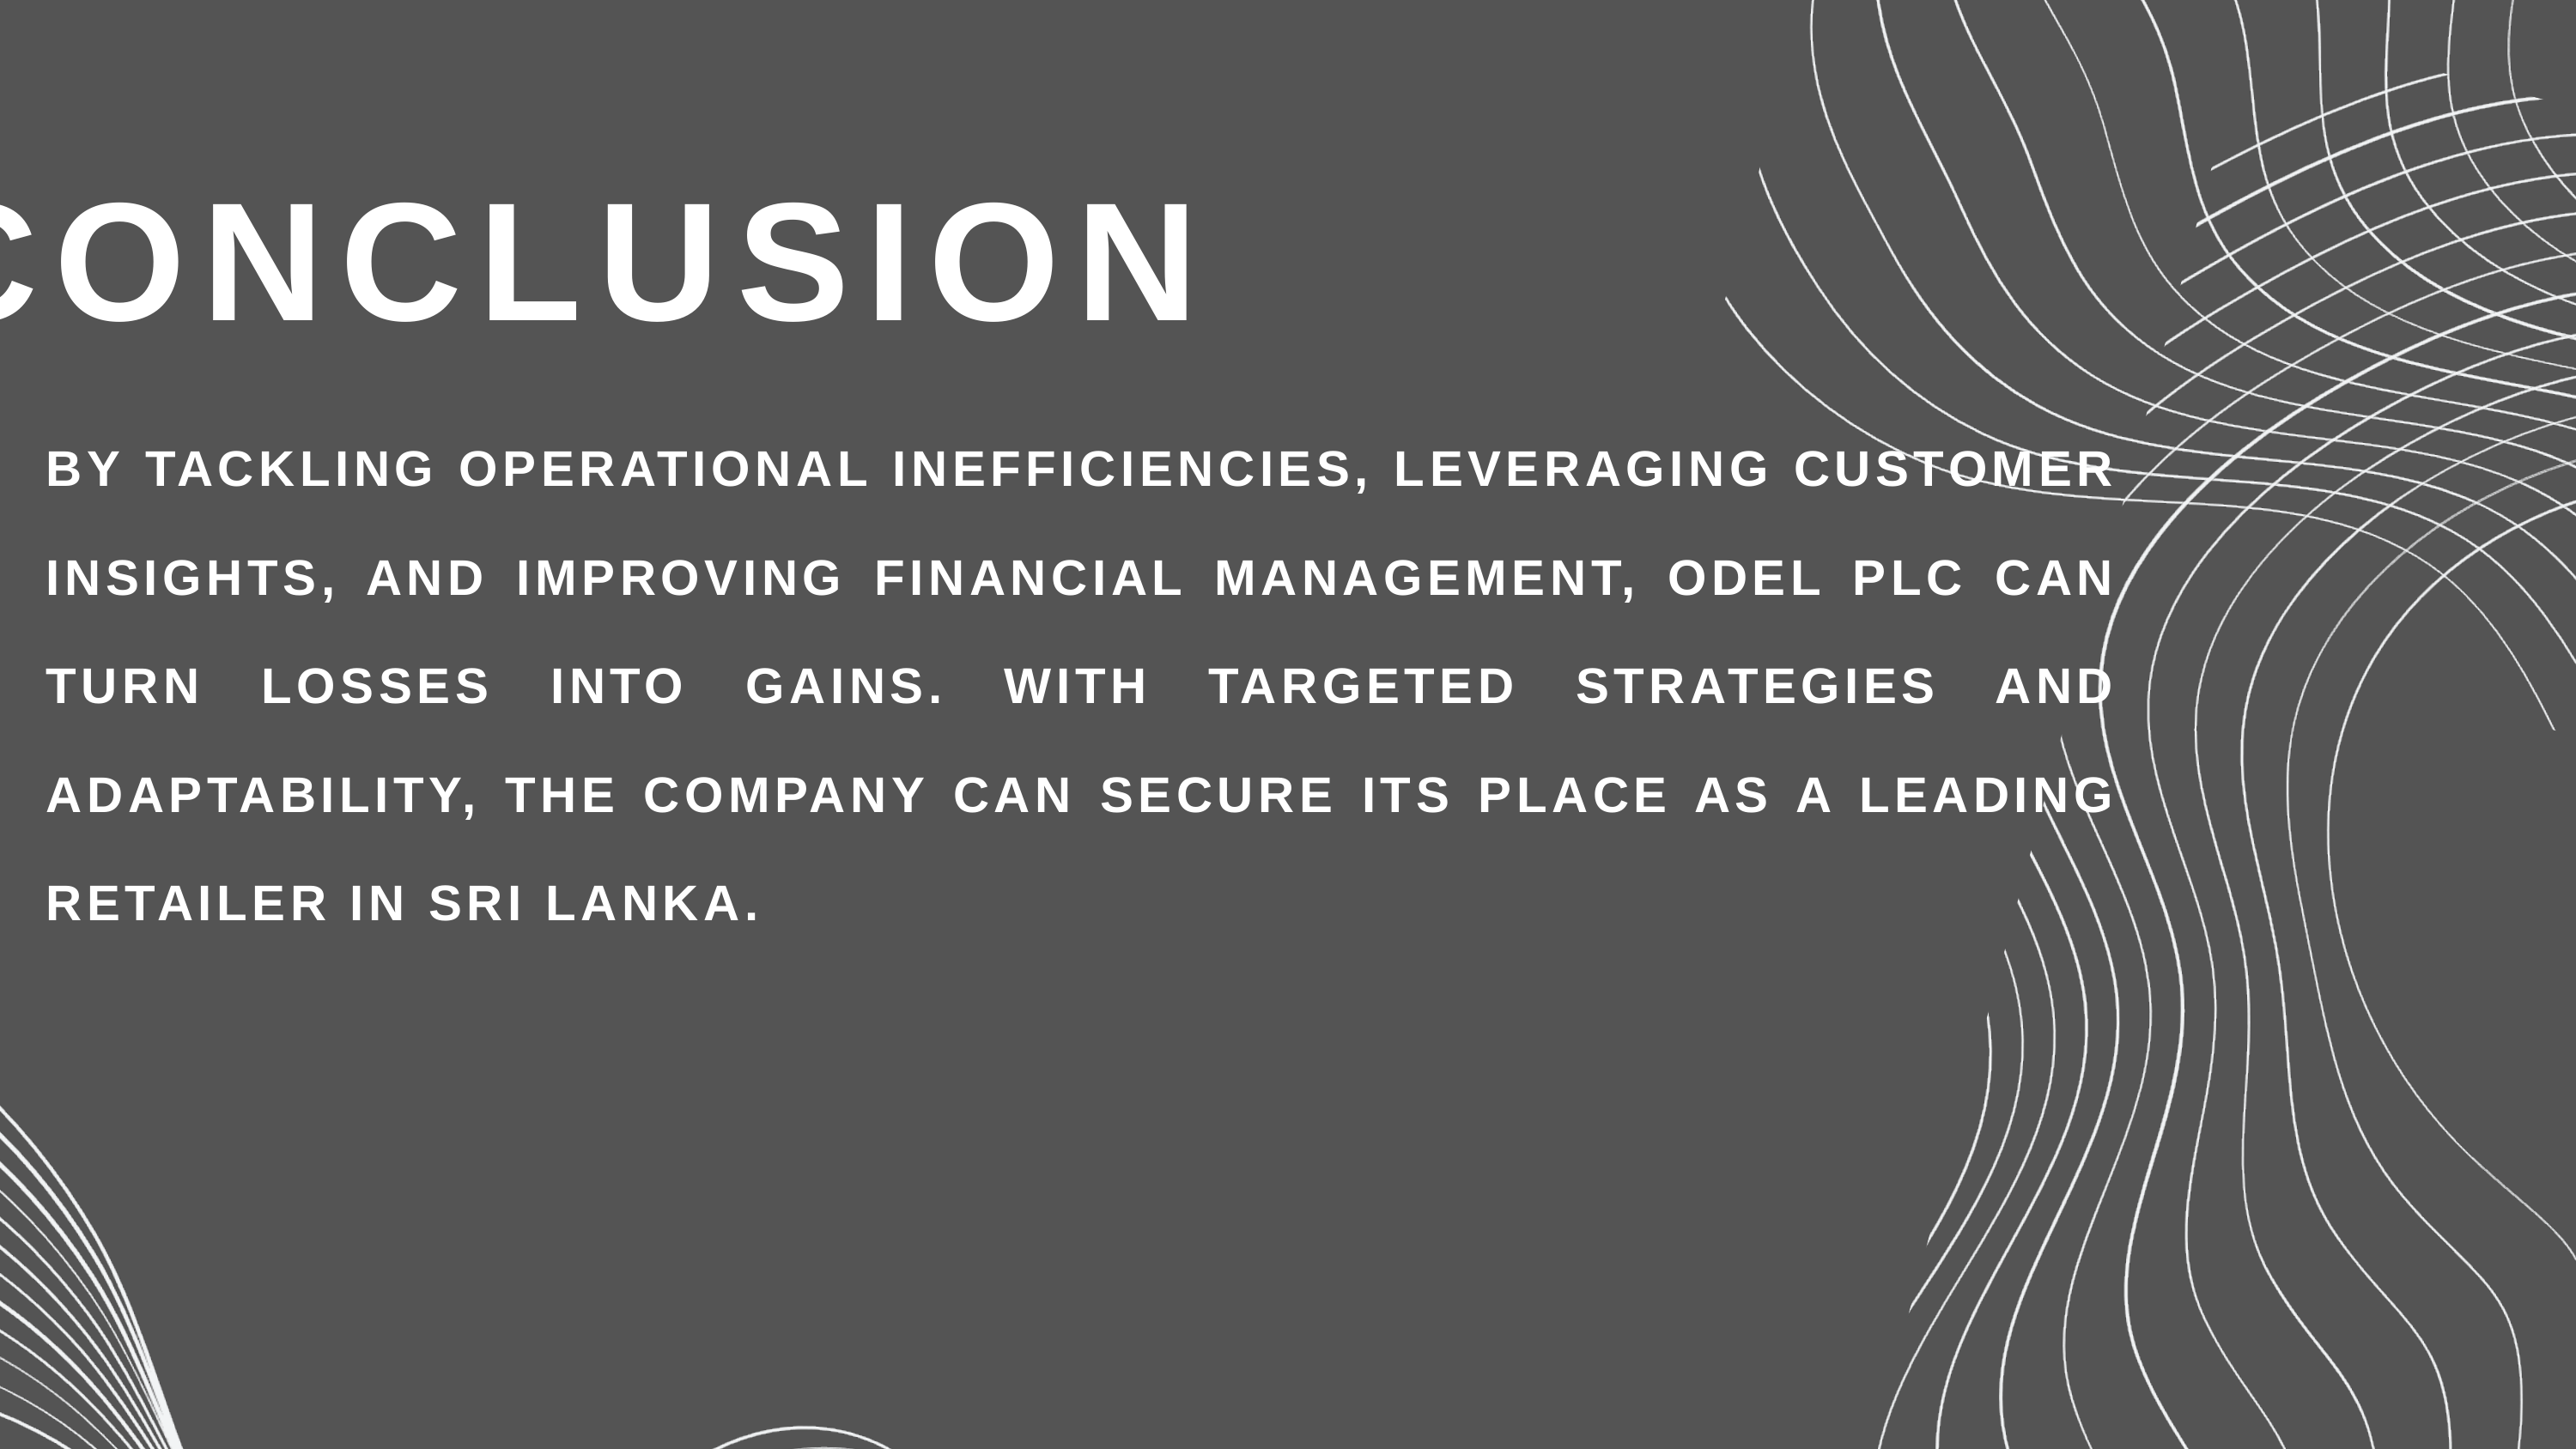

CONCLUSION

BY TACKLING OPERATIONAL INEFFICIENCIES, LEVERAGING CUSTOMER INSIGHTS, AND IMPROVING FINANCIAL MANAGEMENT, ODEL PLC CAN TURN LOSSES INTO GAINS. WITH TARGETED STRATEGIES AND ADAPTABILITY, THE COMPANY CAN SECURE ITS PLACE AS A LEADING RETAILER IN SRI LANKA.